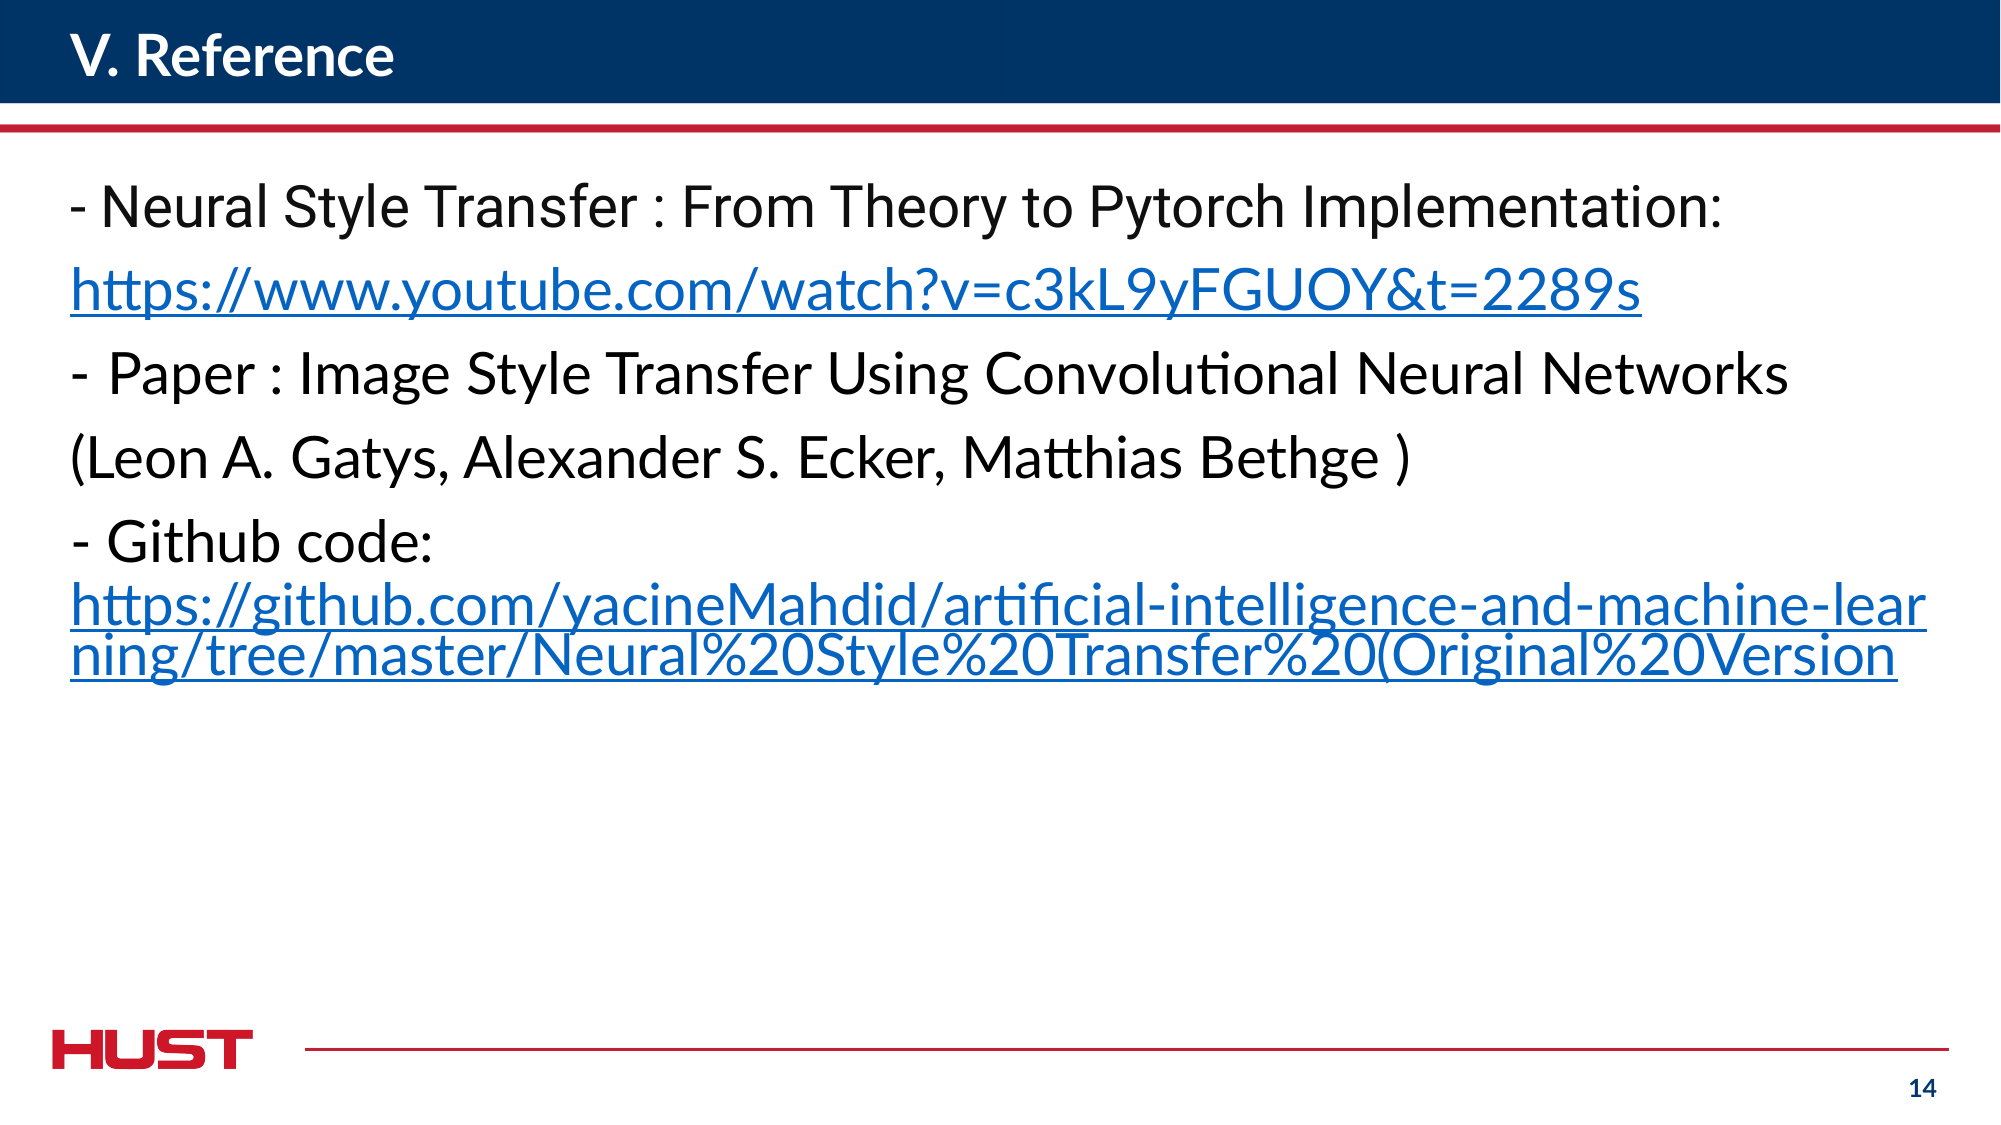

# V. Reference
- Neural Style Transfer : From Theory to Pytorch Implementation:
https://www.youtube.com/watch?v=c3kL9yFGUOY&t=2289s
Paper : Image Style Transfer Using Convolutional Neural Networks
(Leon A. Gatys, Alexander S. Ecker, Matthias Bethge )
- Github code: https://github.com/yacineMahdid/artificial-intelligence-and-machine-learning/tree/master/Neural%20Style%20Transfer%20(Original%20Version
14